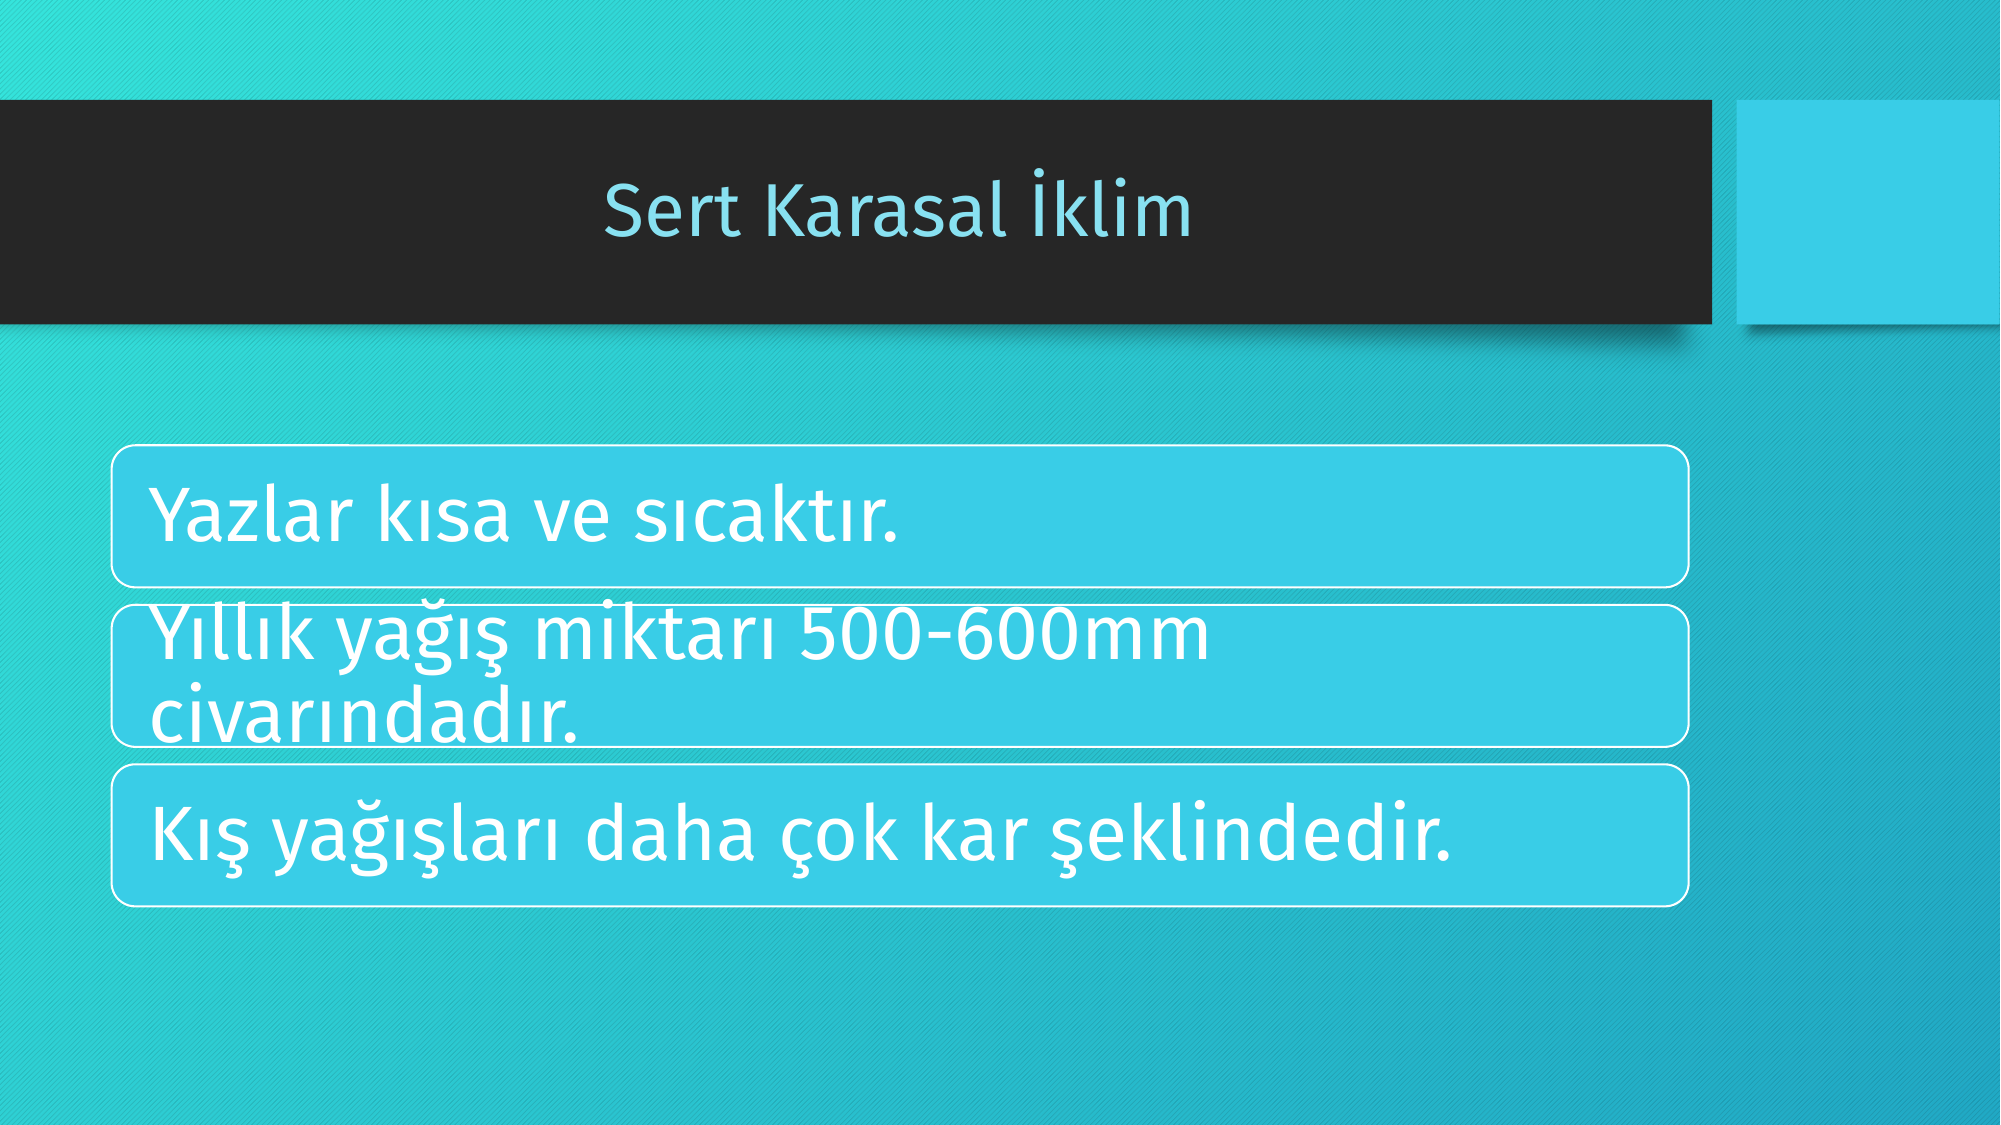

# Sert Karasal İklim
Yazlar kısa ve sıcaktır.
Yıllık yağış miktarı 500-600mm civarındadır.
Kış yağışları daha çok kar şeklindedir.